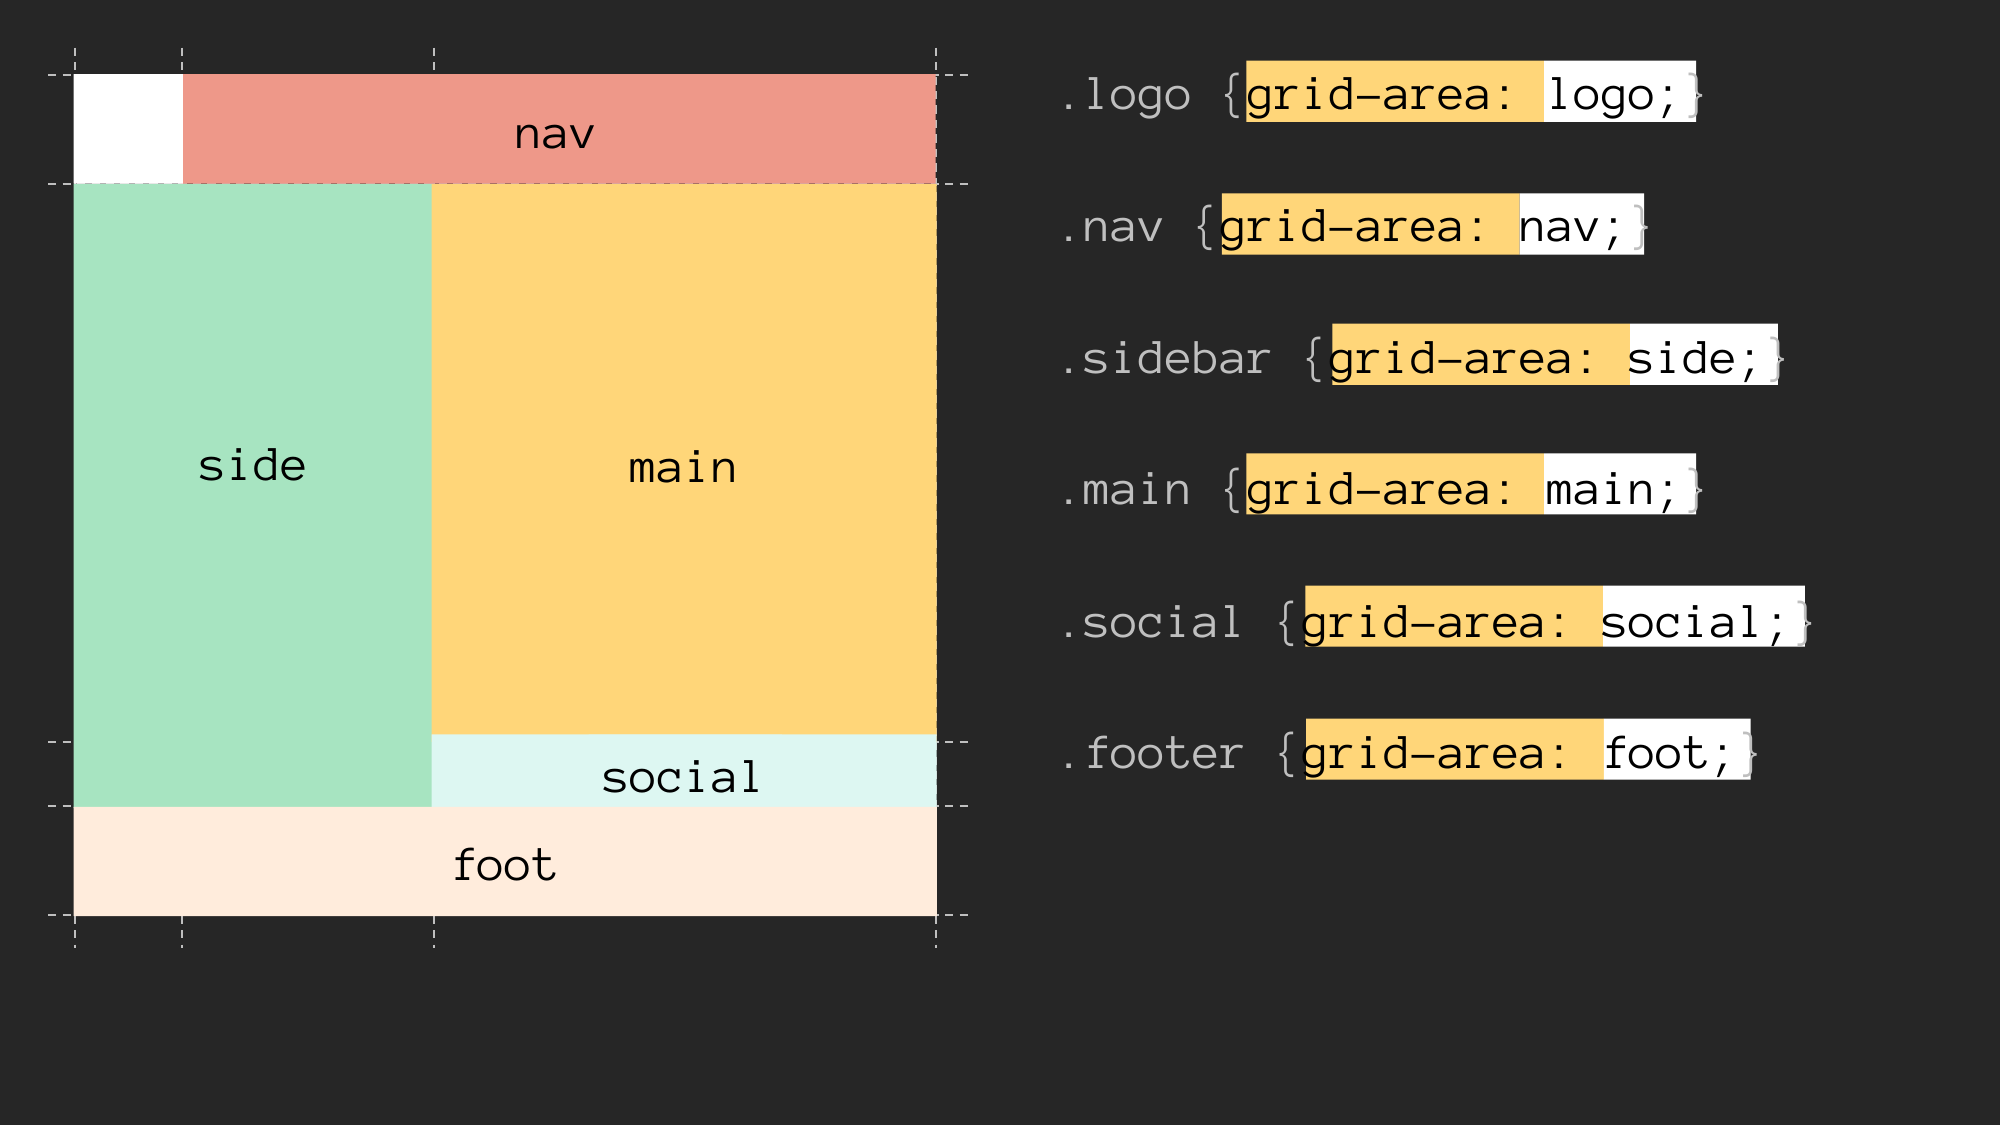

.logo {grid-area: logo;}

.nav {grid-area: nav;}

.sidebar {grid-area: side;}

.main {grid-area: main;}

.social {grid-area: social;}

.footer {grid-area: foot;}

nav

side
main

social

foot